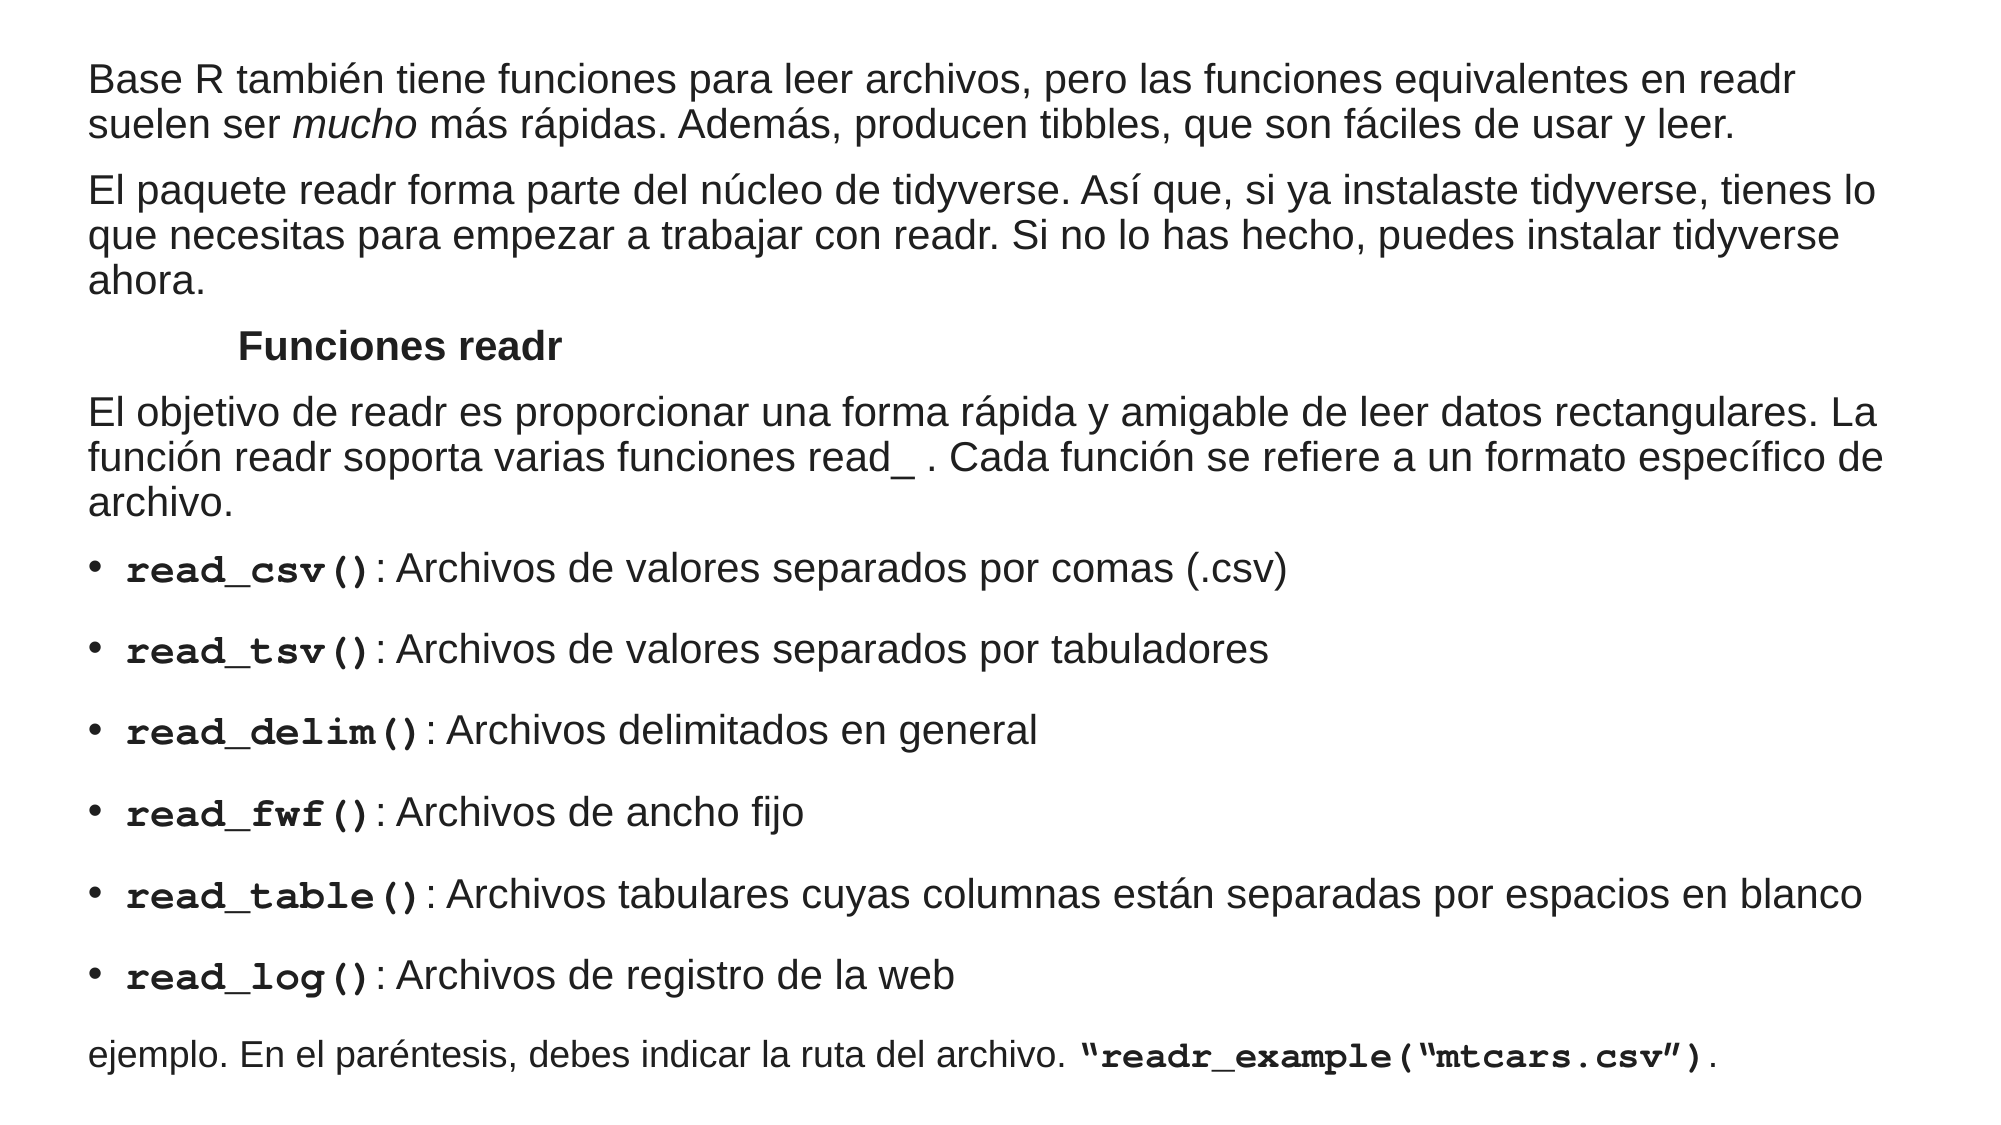

Base R también tiene funciones para leer archivos, pero las funciones equivalentes en readr suelen ser mucho más rápidas. Además, producen tibbles, que son fáciles de usar y leer.
El paquete readr forma parte del núcleo de tidyverse. Así que, si ya instalaste tidyverse, tienes lo que necesitas para empezar a trabajar con readr. Si no lo has hecho, puedes instalar tidyverse ahora.
	Funciones readr
El objetivo de readr es proporcionar una forma rápida y amigable de leer datos rectangulares. La función readr soporta varias funciones read_ . Cada función se refiere a un formato específico de archivo.
read_csv(): Archivos de valores separados por comas (.csv)
read_tsv(): Archivos de valores separados por tabuladores
read_delim(): Archivos delimitados en general
read_fwf(): Archivos de ancho fijo
read_table(): Archivos tabulares cuyas columnas están separadas por espacios en blanco
read_log(): Archivos de registro de la web
ejemplo. En el paréntesis, debes indicar la ruta del archivo. “readr_example(“mtcars.csv”).